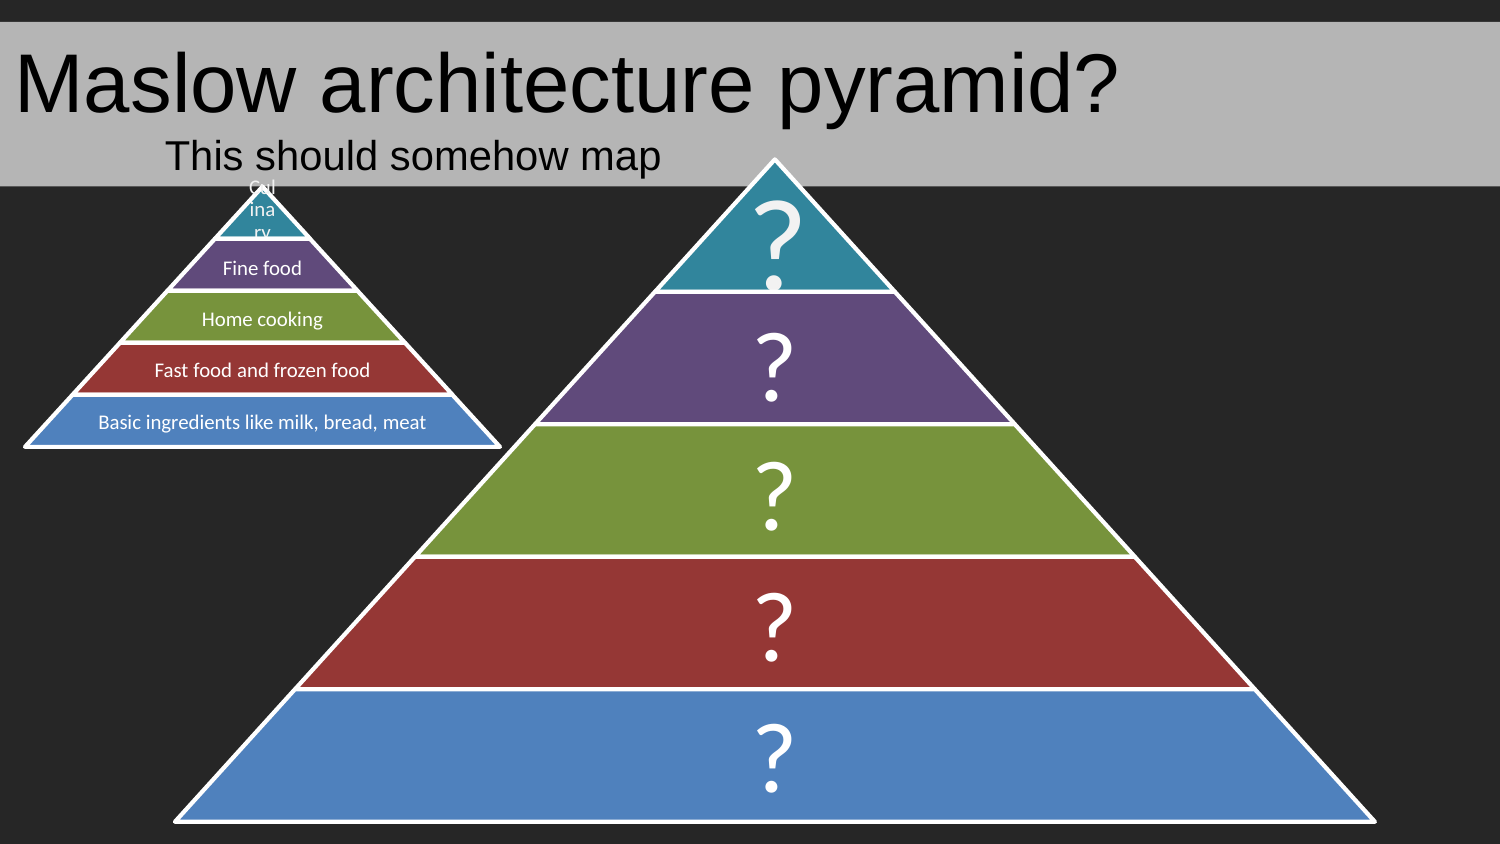

Maslow architecture pyramid?
	This should somehow map
?
?
?
?
?
Culinary art
Fine food
Home cooking
Fast food and frozen food
Basic ingredients like milk, bread, meat